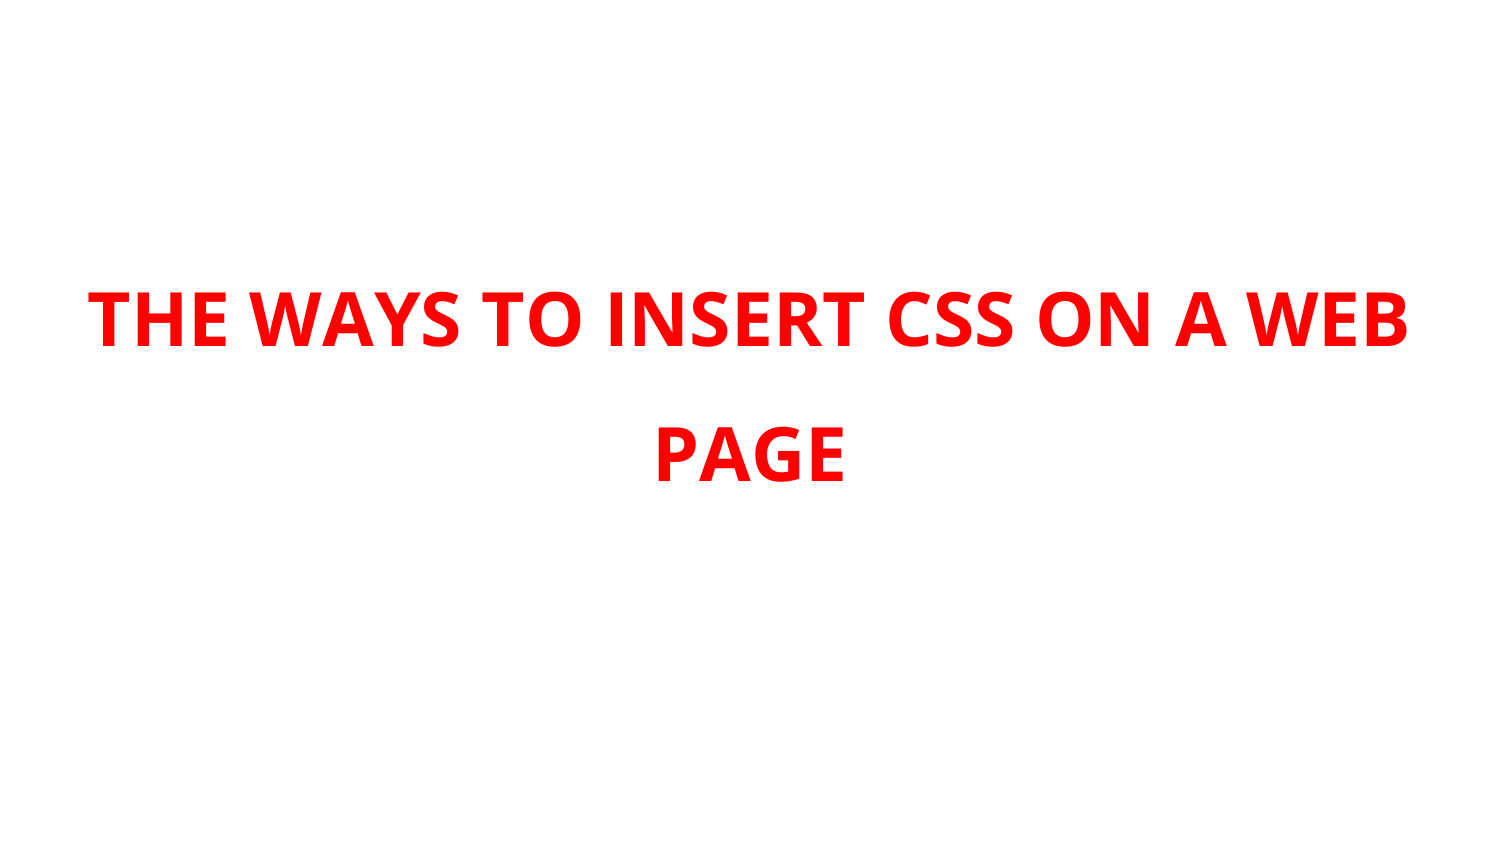

# THE WAYS TO INSERT CSS ON A WEB PAGE